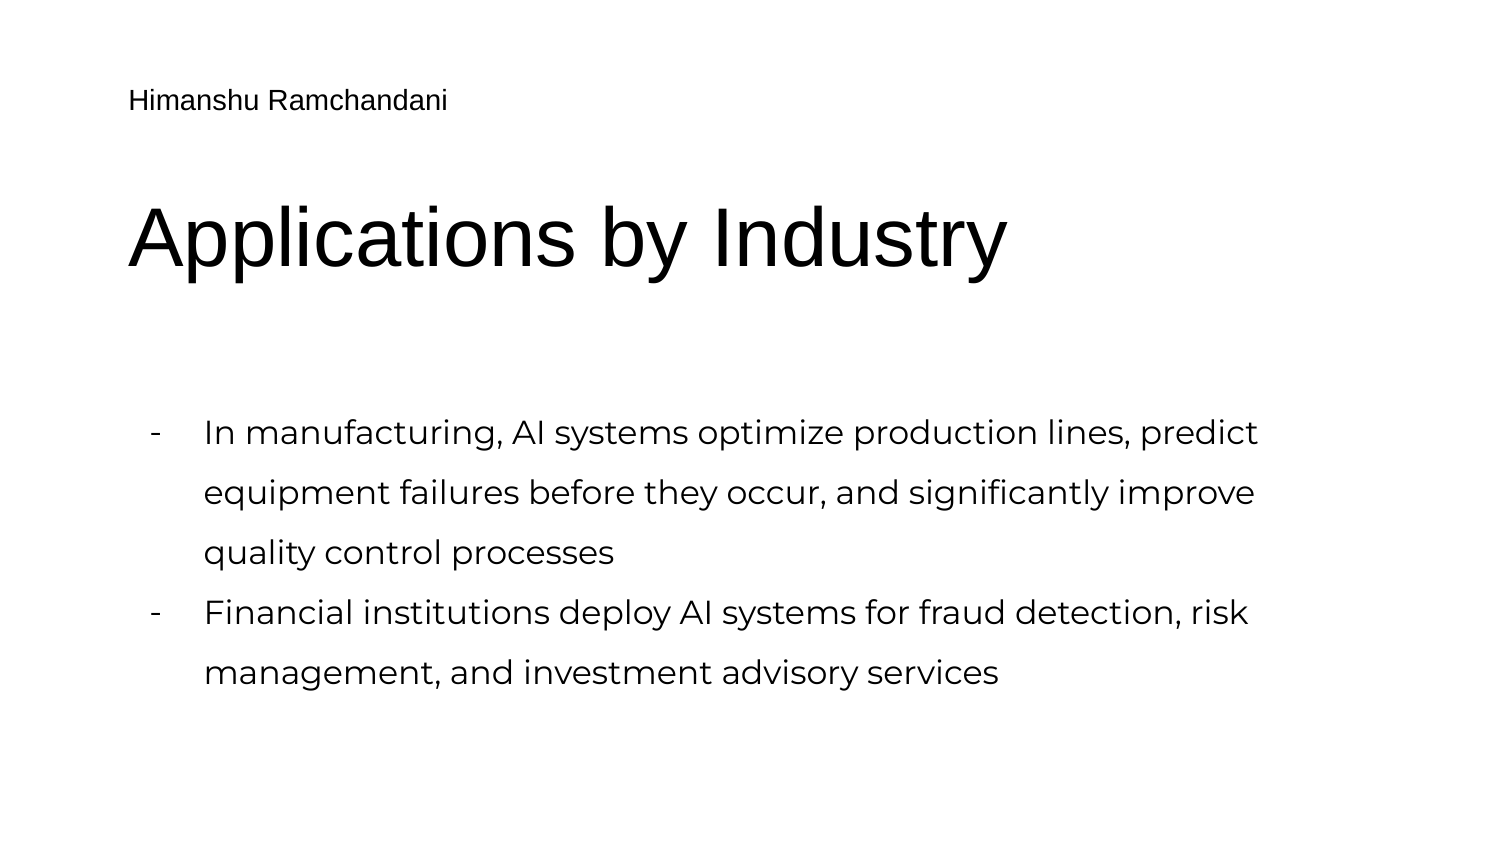

Himanshu Ramchandani
Applications by Industry

In manufacturing, AI systems optimize production lines, predict equipment failures before they occur, and significantly improve quality control processes
Financial institutions deploy AI systems for fraud detection, risk management, and investment advisory services